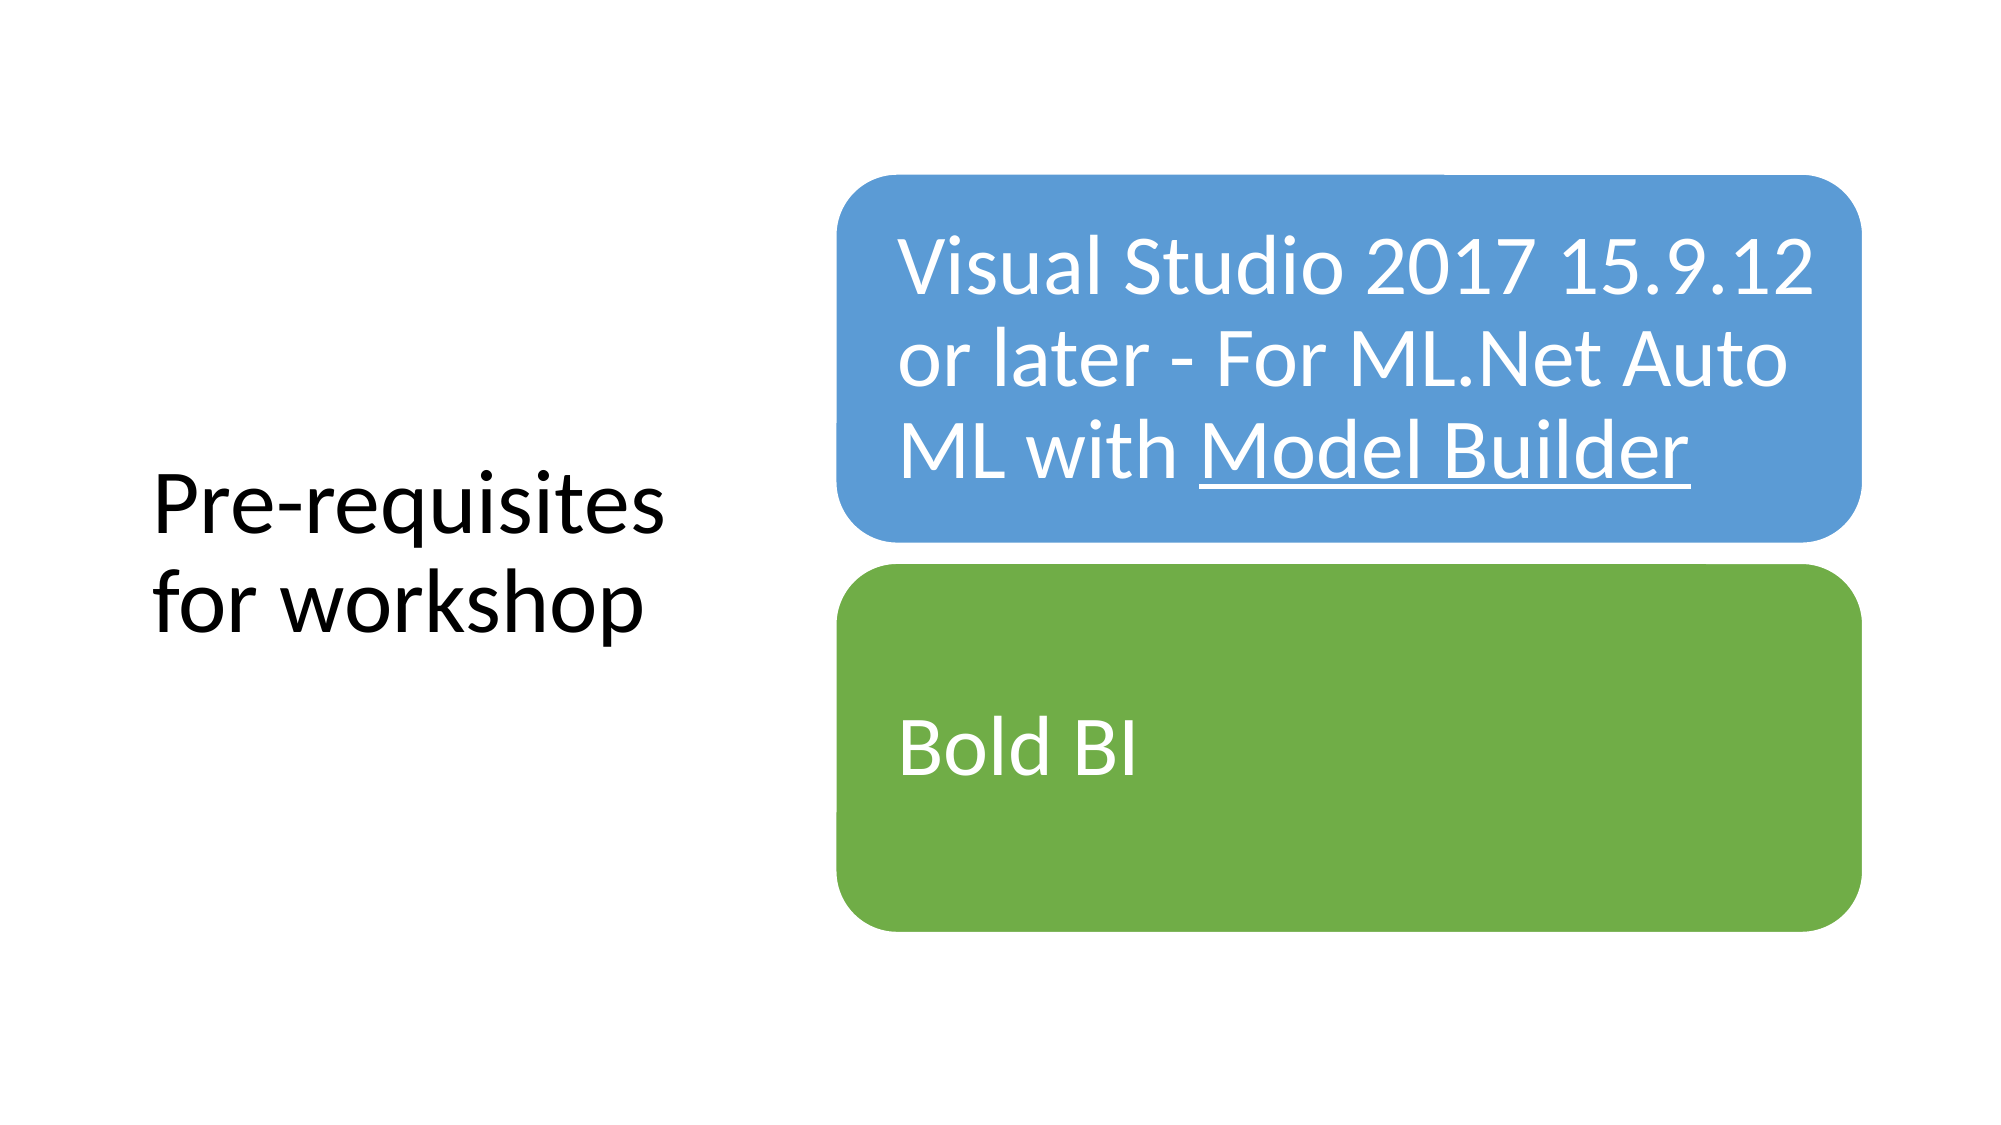

# Pre-requisites for workshop
Visual Studio 2017 15.9.12 or later - For ML.Net Auto ML with Model Builder
Bold BI